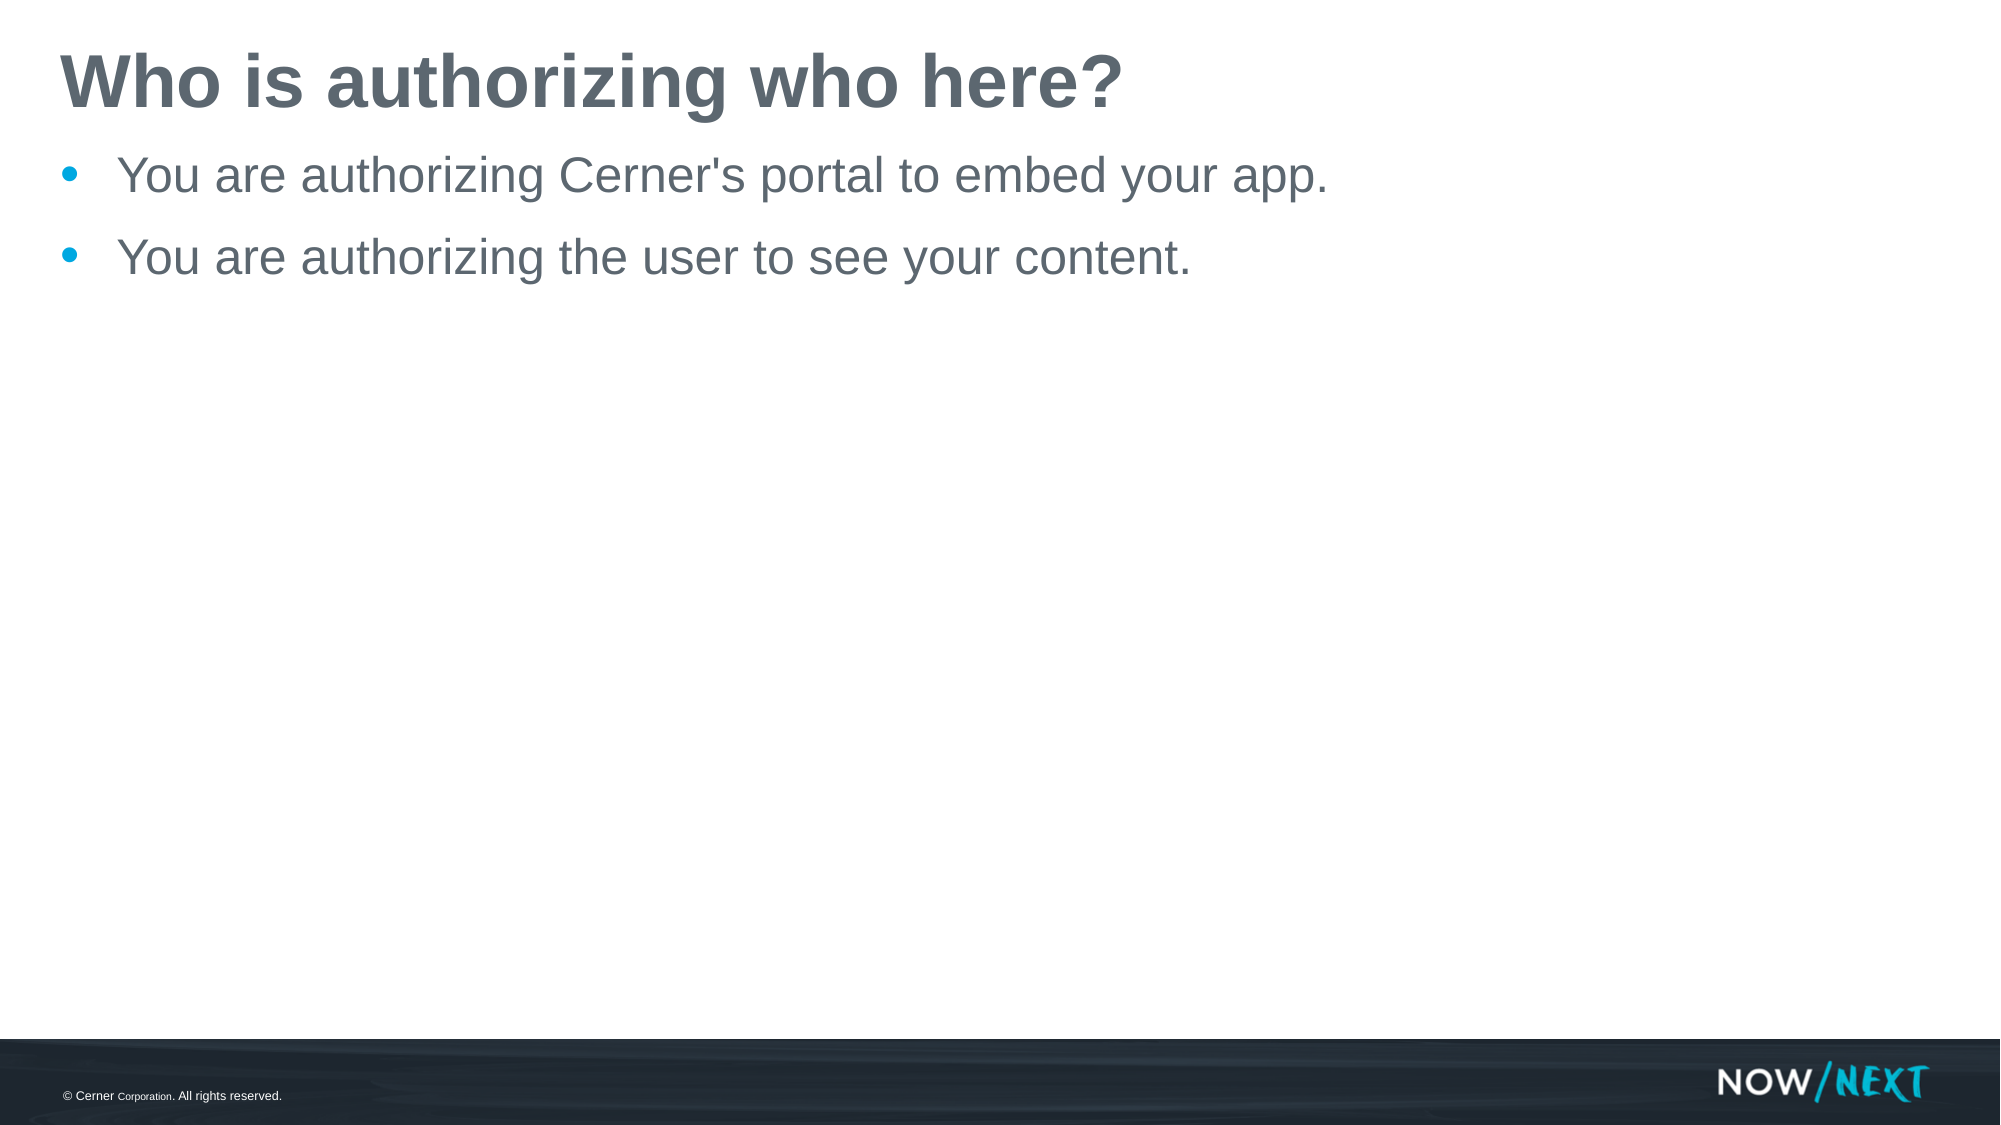

# Who is authorizing who here?
You are authorizing Cerner's portal to embed your app.
You are authorizing the user to see your content.